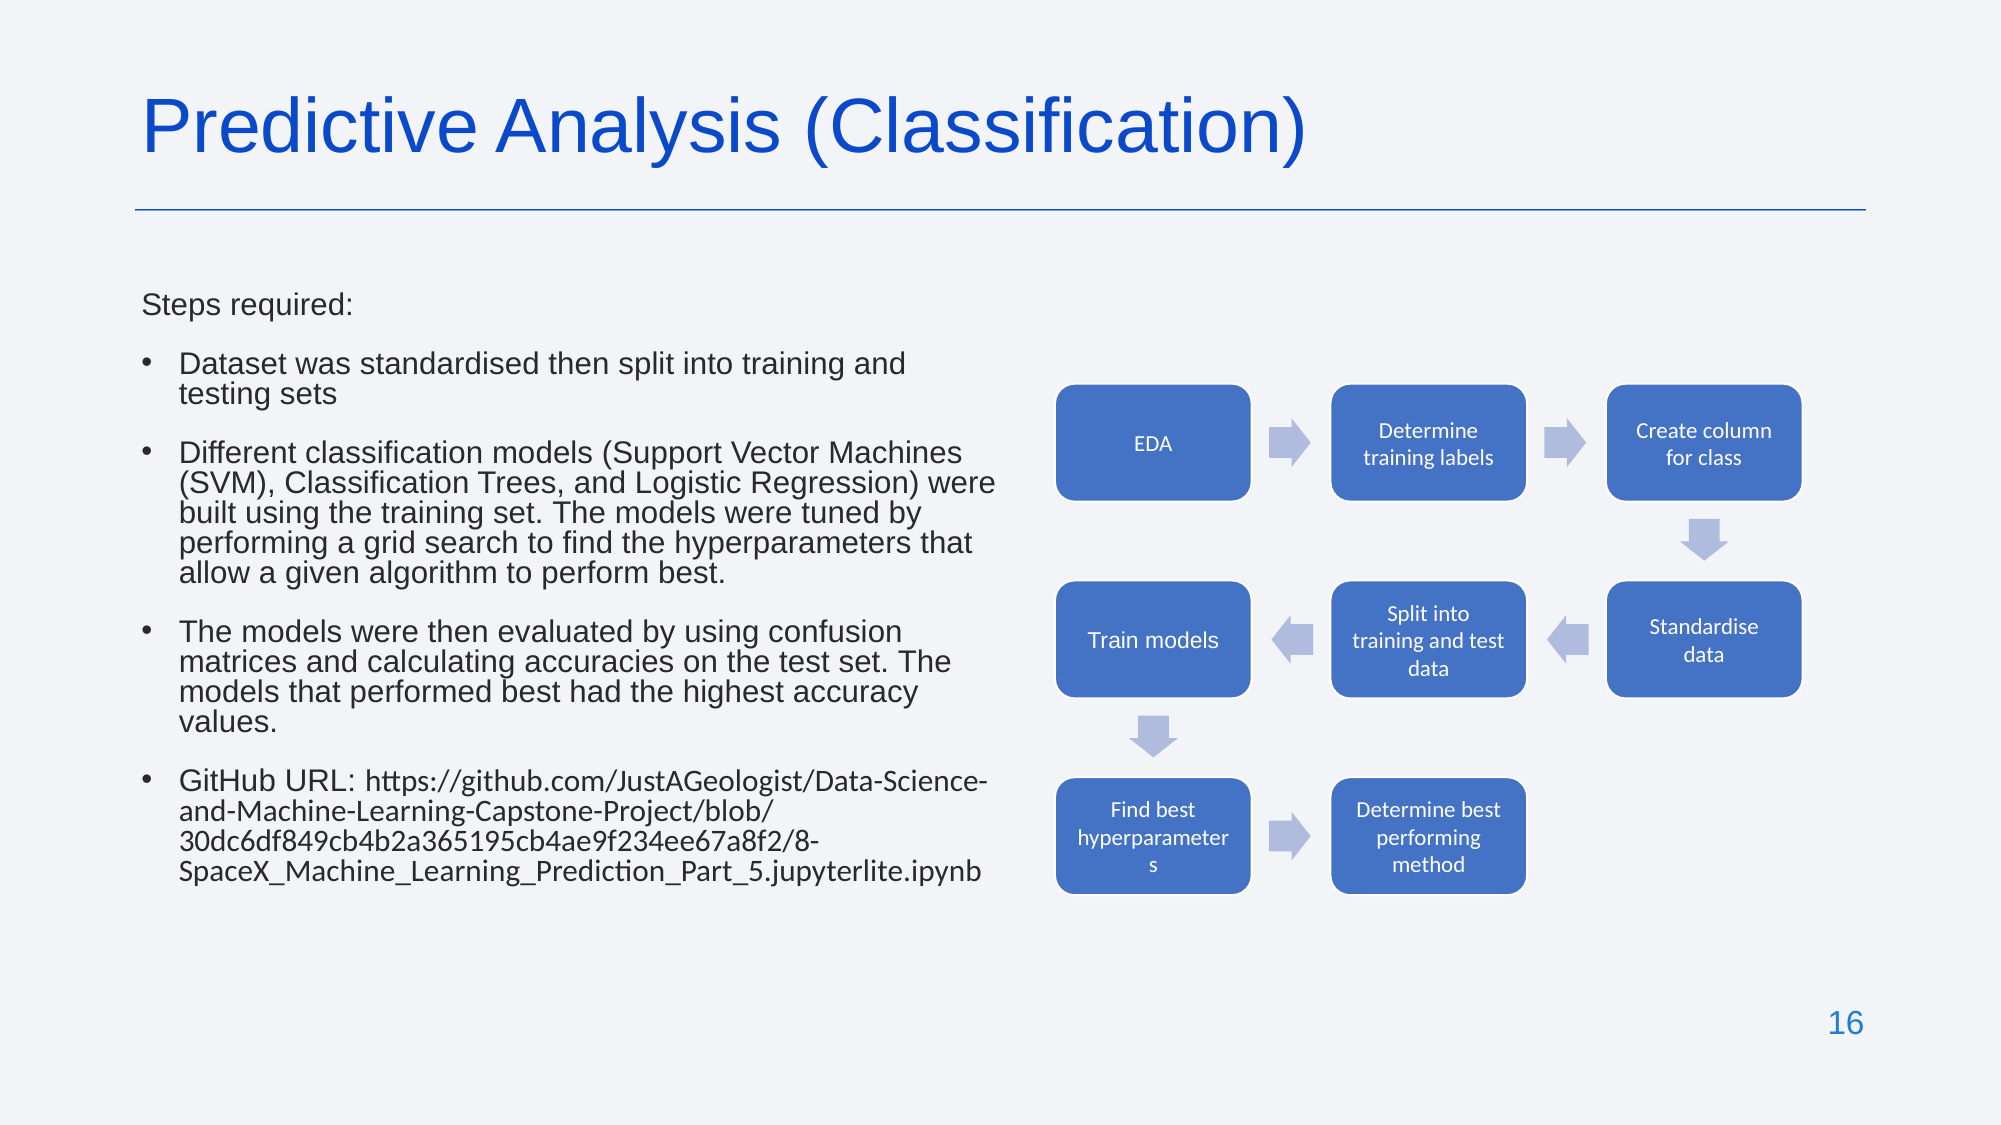

Predictive Analysis (Classification)
Steps required:
Dataset was standardised then split into training and testing sets
Different classification models (Support Vector Machines (SVM), Classification Trees, and Logistic Regression) were built using the training set. The models were tuned by performing a grid search to find the hyperparameters that allow a given algorithm to perform best.
The models were then evaluated by using confusion matrices and calculating accuracies on the test set. The models that performed best had the highest accuracy values.
GitHub URL: https://github.com/JustAGeologist/Data-Science-and-Machine-Learning-Capstone-Project/blob/30dc6df849cb4b2a365195cb4ae9f234ee67a8f2/8-SpaceX_Machine_Learning_Prediction_Part_5.jupyterlite.ipynb

EDA
Determine training labels
Create column for class

Train models
Split into training and test data
Standardise data

Find best hyperparameters
Determine best performing method

# 16